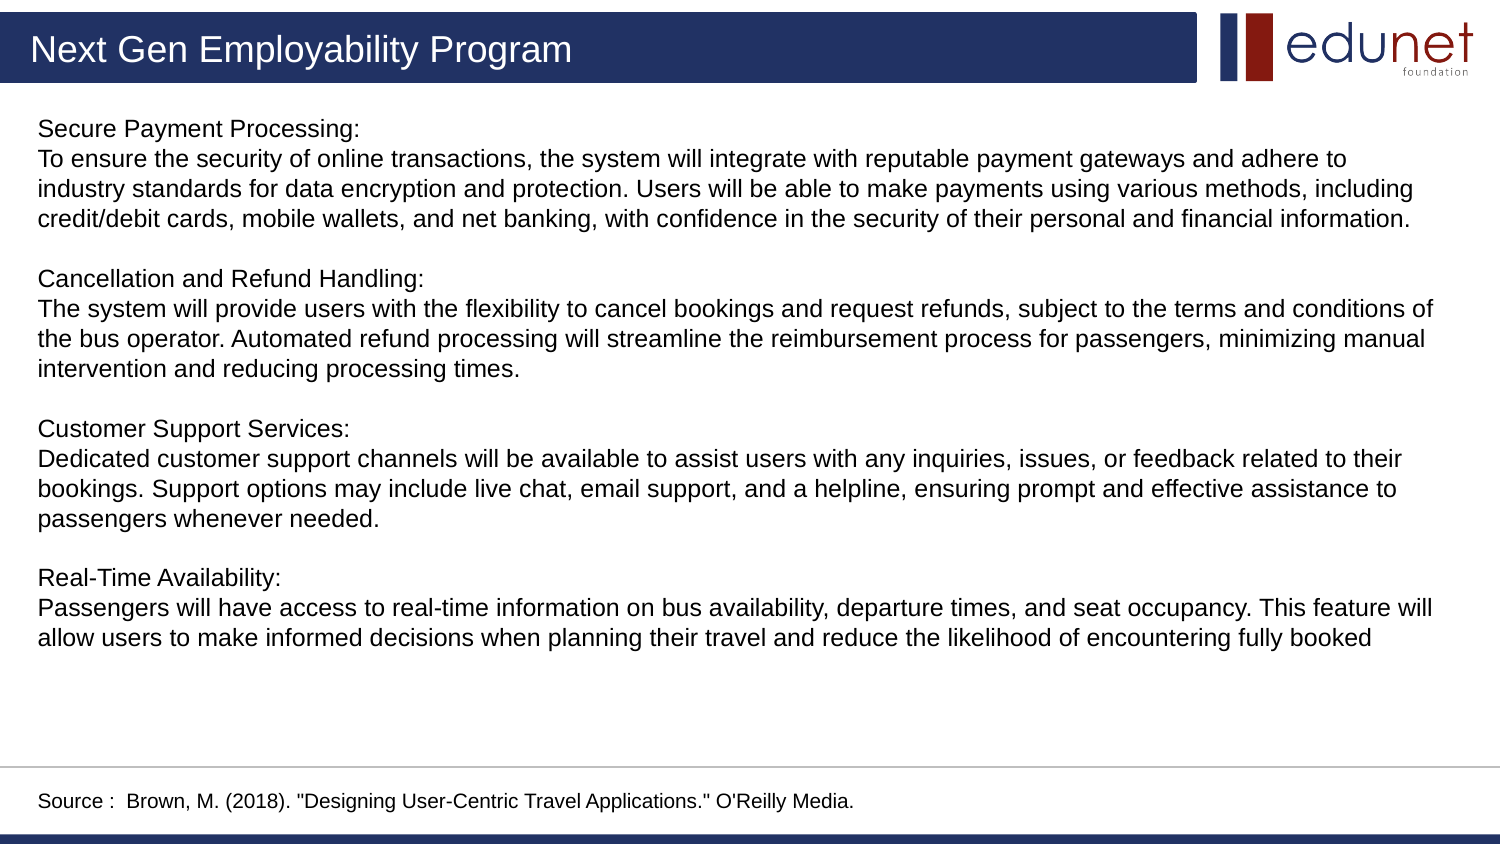

Secure Payment Processing:
To ensure the security of online transactions, the system will integrate with reputable payment gateways and adhere to industry standards for data encryption and protection. Users will be able to make payments using various methods, including credit/debit cards, mobile wallets, and net banking, with confidence in the security of their personal and financial information.

Cancellation and Refund Handling:
The system will provide users with the flexibility to cancel bookings and request refunds, subject to the terms and conditions of the bus operator. Automated refund processing will streamline the reimbursement process for passengers, minimizing manual intervention and reducing processing times.

Customer Support Services:
Dedicated customer support channels will be available to assist users with any inquiries, issues, or feedback related to their bookings. Support options may include live chat, email support, and a helpline, ensuring prompt and effective assistance to passengers whenever needed.

Real-Time Availability:
Passengers will have access to real-time information on bus availability, departure times, and seat occupancy. This feature will allow users to make informed decisions when planning their travel and reduce the likelihood of encountering fully booked

Source :  Brown, M. (2018). "Designing User-Centric Travel Applications." O'Reilly Media.